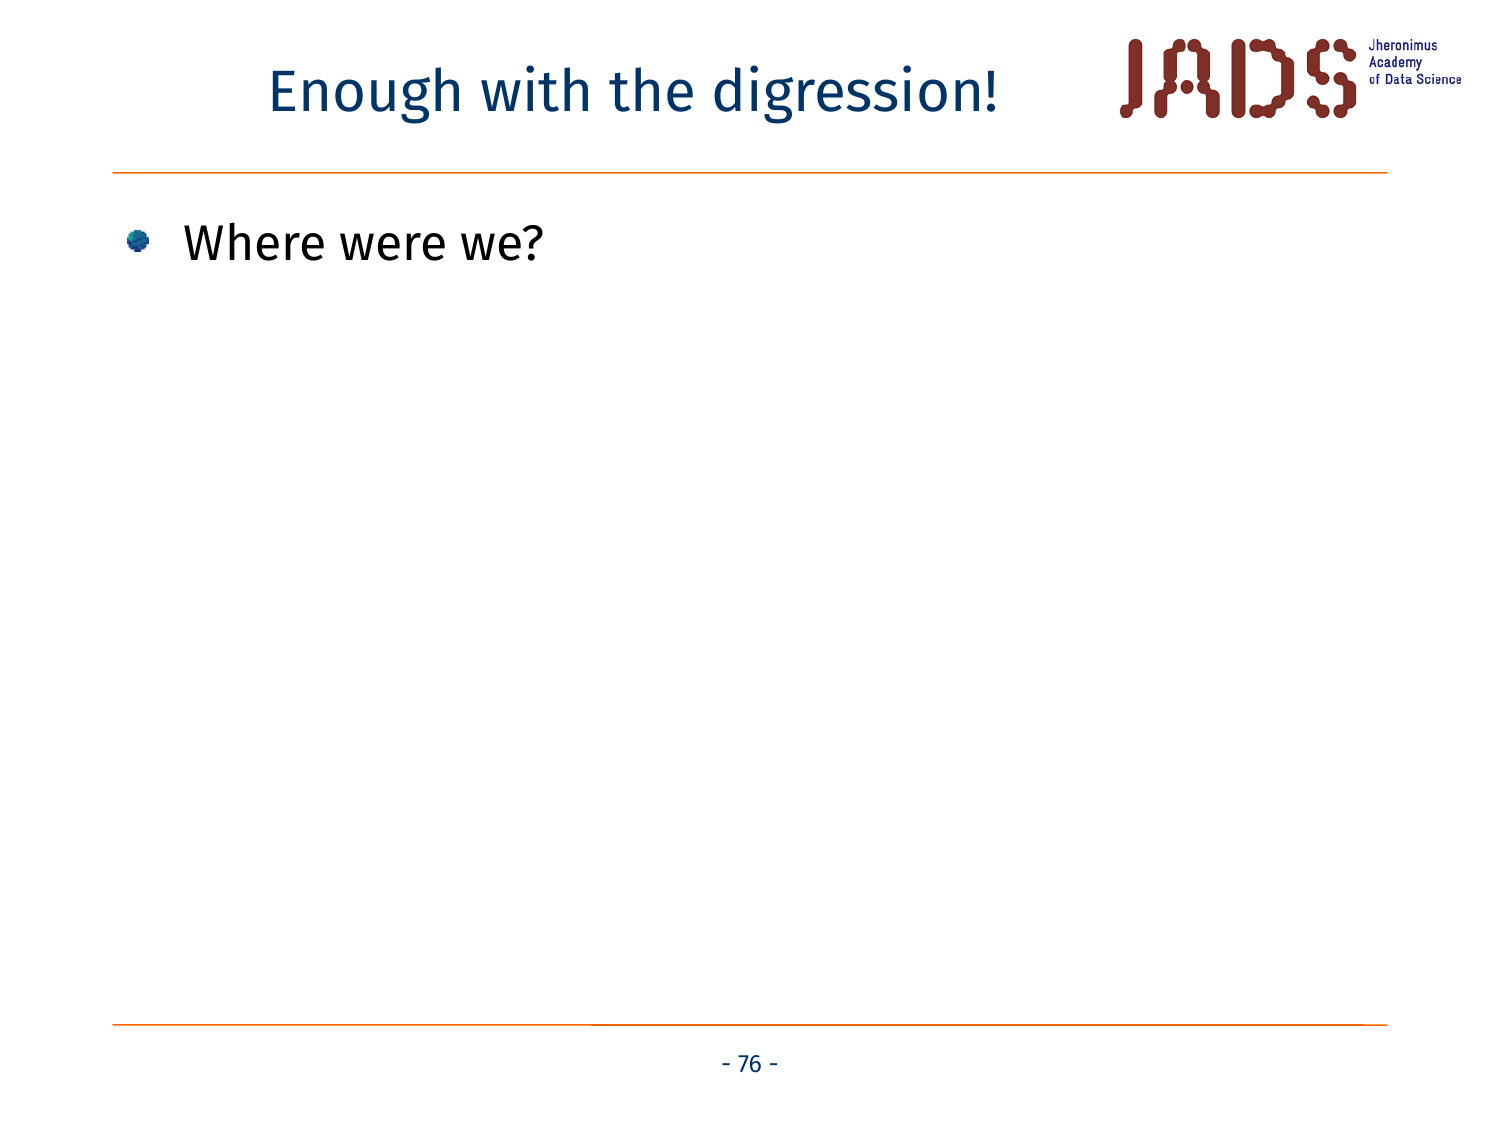

# Enough with the digression!
Where were we?
- 76 -